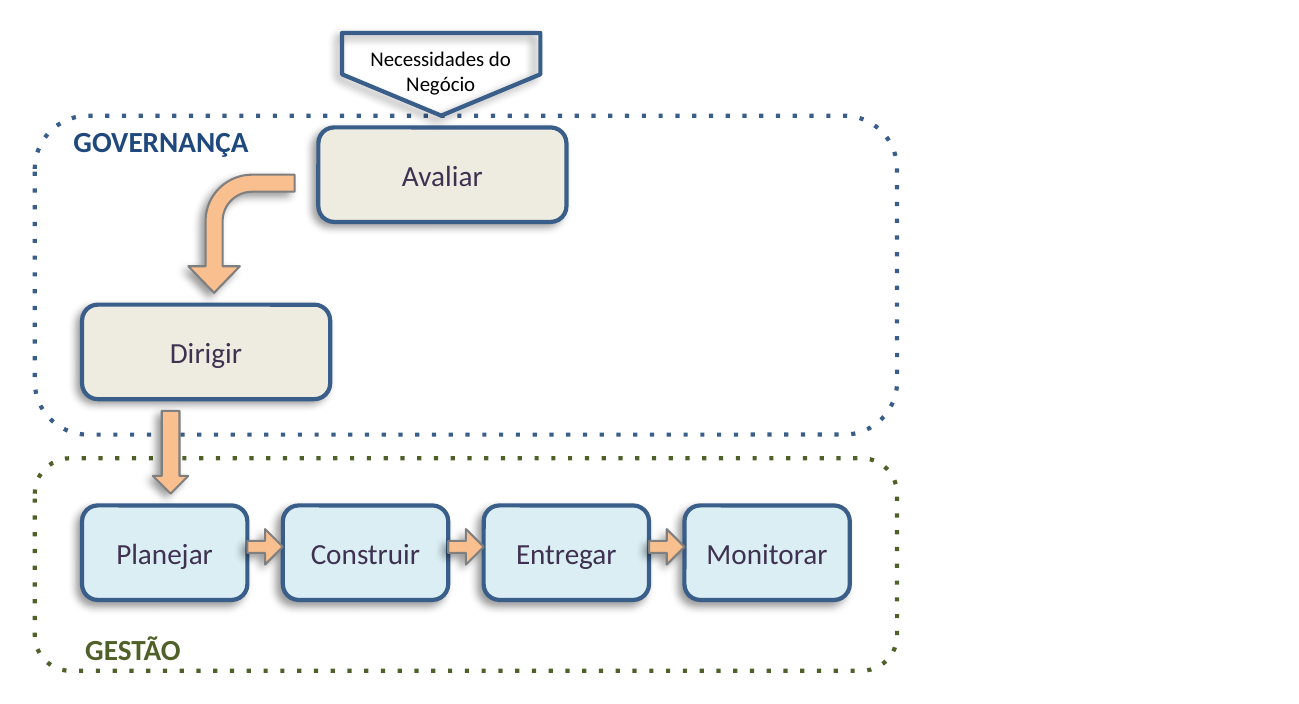

Necessidades do Negócio

GOVERNANÇA
Avaliar

Dirigir

Planejar
Construir
Entregar
Monitorar

GESTÃO